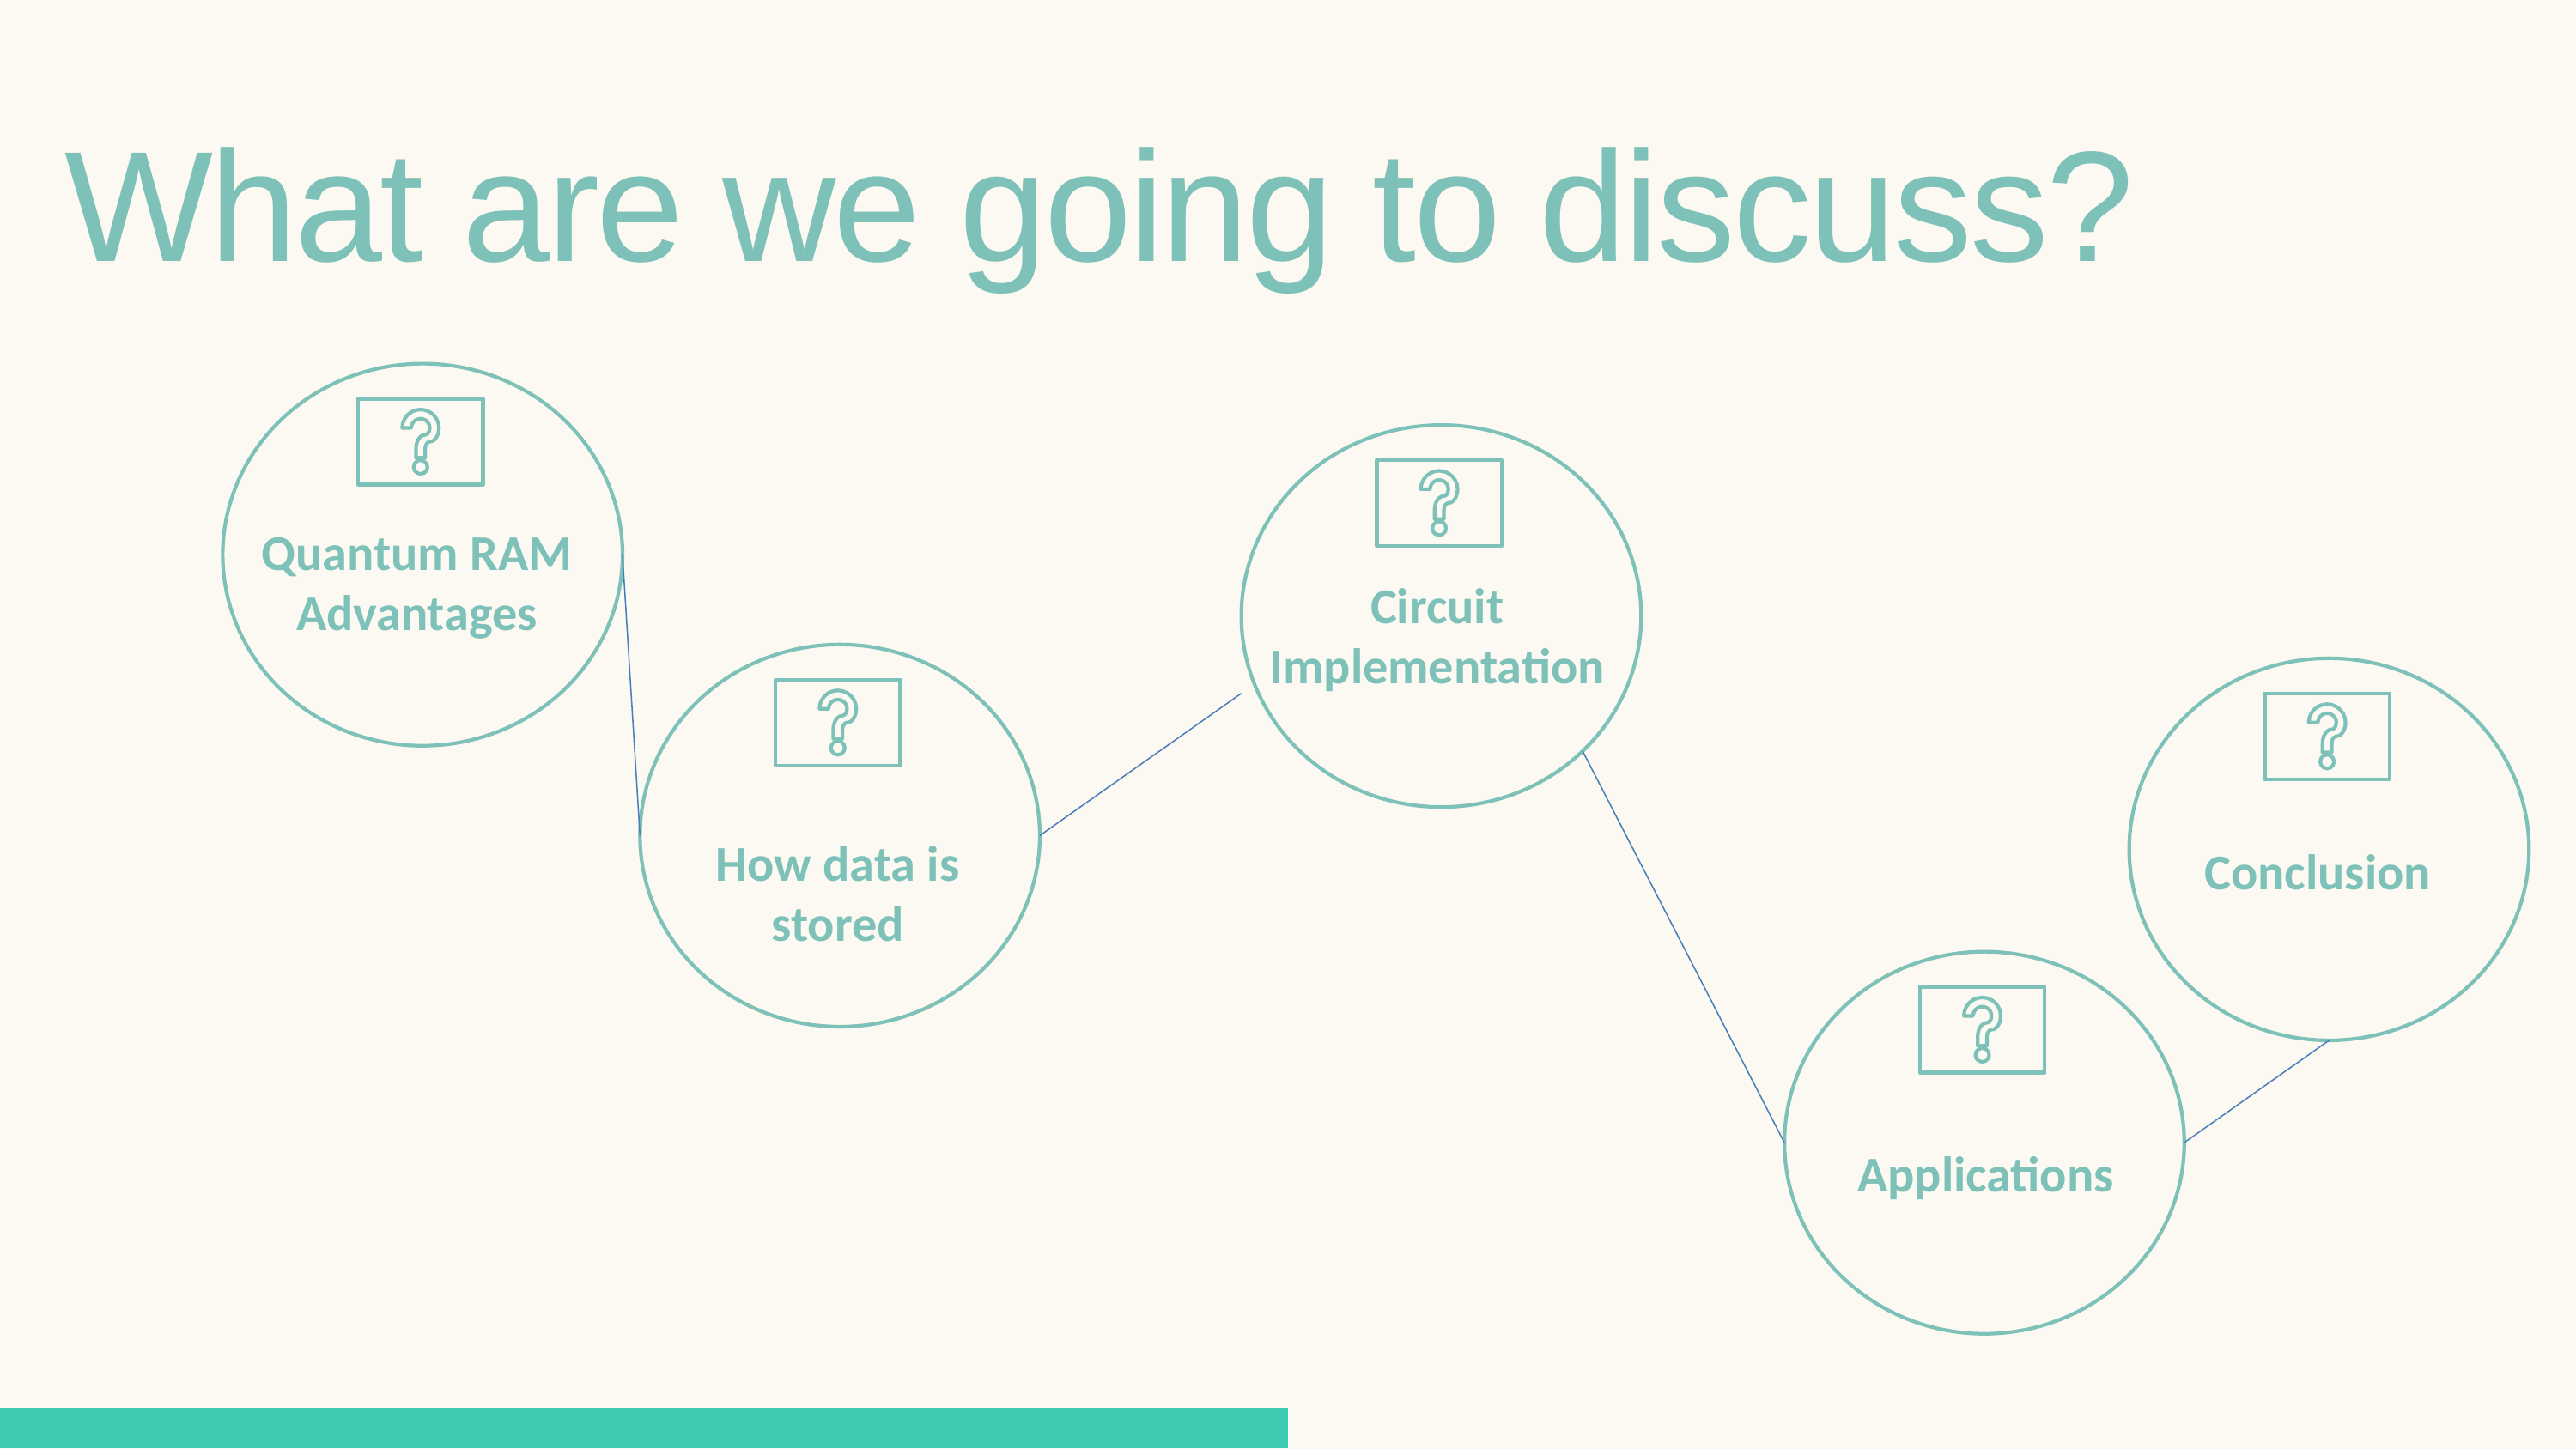

What are we going to discuss?

Quantum RAM
Advantages

Circuit
Implementation

How data is stored

Conclusion

Applications